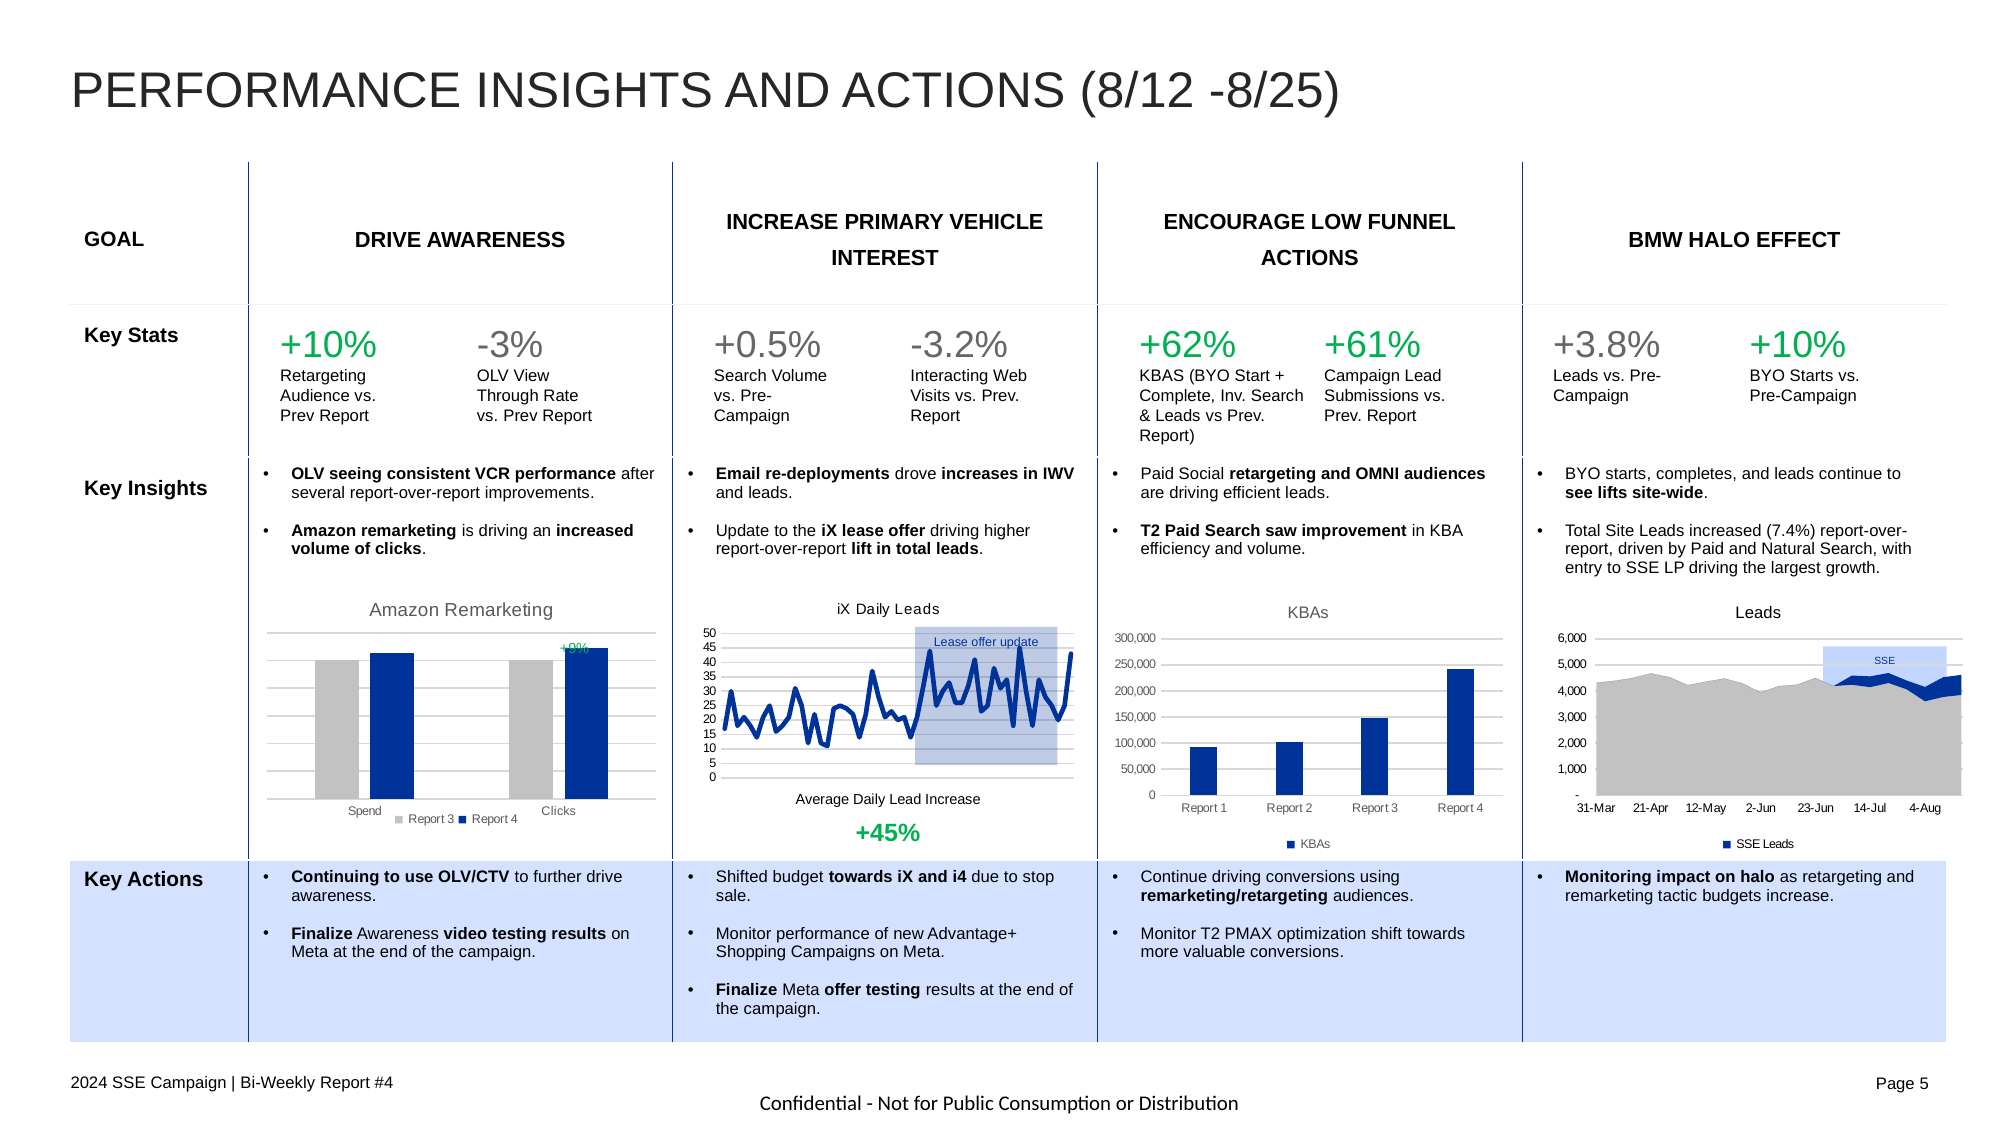

PERFORMANCE INSIGHTS AND ACTIONS (8/12 -8/25)
| GOAL | DRIVE AWARENESS | INCREASE PRIMARY VEHICLE INTEREST | ENCOURAGE LOW FUNNEL ACTIONS | BMW HALO EFFECT |
| --- | --- | --- | --- | --- |
| Key Stats |  |  |  |  |
| Key Insights | OLV seeing consistent VCR performance after several report-over-report improvements. Amazon remarketing is driving an increased volume of clicks. | Email re-deployments drove increases in IWV and leads. Update to the iX lease offer driving higher report-over-report lift in total leads. | Paid Social retargeting and OMNI audiences are driving efficient leads. T2 Paid Search saw improvement in KBA efficiency and volume. | BYO starts, completes, and leads continue to see lifts site-wide. Total Site Leads increased (7.4%) report-over-report, driven by Paid and Natural Search, with entry to SSE LP driving the largest growth. |
| Key Actions | Continuing to use OLV/CTV to further drive awareness. Finalize Awareness video testing results on Meta at the end of the campaign. | Shifted budget towards iX and i4 due to stop sale. Monitor performance of new Advantage+ Shopping Campaigns on Meta. Finalize Meta offer testing results at the end of the campaign. | Continue driving conversions using remarketing/retargeting audiences. Monitor T2 PMAX optimization shift towards more valuable conversions. | Monitoring impact on halo as retargeting and remarketing tactic budgets increase. |
+10%
Retargeting Audience vs. Prev Report
-3%
OLV View Through Rate
vs. Prev Report
+0.5%
Search Volume vs. Pre-Campaign
-3.2%
Interacting Web Visits vs. Prev. Report
+62%
KBAS (BYO Start + Complete, Inv. Search & Leads vs Prev. Report)
+61%
Campaign Lead Submissions vs. Prev. Report
+3.8%
Leads vs. Pre-Campaign
+10%
BYO Starts vs. Pre-Campaign

### Chart: Amazon Remarketing

| Category | Report 3 | Report 4 |
|---|---|---|
| Spend | 100.0 | 105.6 |
| Clicks | 100.0 | 109.3 |

### Chart: iX Daily Leads

| Category | Leads |
|---|---|
| 45475 | 17.0 |
| 45476 | 30.0 |
| 45477 | 18.0 |
| 45478 | 21.0 |
| 45479 | 18.0 |
| 45480 | 14.0 |
| 45481 | 21.0 |
| 45482 | 25.0 |
| 45483 | 16.0 |
| 45484 | 18.0 |
| 45485 | 21.0 |
| 45486 | 31.0 |
| 45487 | 25.0 |
| 45488 | 12.0 |
| 45489 | 22.0 |
| 45490 | 12.0 |
| 45491 | 11.0 |
| 45492 | 24.0 |
| 45493 | 25.0 |
| 45494 | 24.0 |
| 45495 | 22.0 |
| 45496 | 14.0 |
| 45497 | 22.0 |
| 45498 | 37.0 |
| 45499 | 28.0 |
| 45500 | 21.0 |
| 45501 | 23.0 |
| 45502 | 20.0 |
| 45503 | 21.0 |
| 45504 | 14.0 |
| 45505 | 21.0 |
| 45506 | 32.0 |
| 45507 | 44.0 |
| 45508 | 25.0 |
| 45509 | 30.0 |
| 45510 | 33.0 |
| 45511 | 26.0 |
| 45512 | 26.0 |
| 45513 | 32.0 |
| 45514 | 41.0 |
| 45515 | 23.0 |
| 45516 | 25.0 |
| 45517 | 38.0 |
| 45518 | 31.0 |
| 45519 | 34.0 |
| 45520 | 18.0 |
| 45521 | 45.0 |
| 45522 | 30.0 |
| 45523 | 18.0 |
| 45524 | 34.0 |
| 45525 | 28.0 |
| 45526 | 25.0 |
| 45527 | 20.0 |
| 45528 | 25.0 |
| 45529 | 43.0 |

### Chart:

| Category | KBAs |
|---|---|
| Report 1 | 92891.0 |
| Report 2 | 101943.0 |
| Report 3 | 149215.0 |
| Report 4 | 241994.0 |

### Chart: Leads

| Category | All Leads  (Excl. SSE) | SSE Leads |
|---|---|---|
| 45382 | 4325.0 | 0.0 |
| 45389 | 4394.0 | 0.0 |
| 45396 | 4506.0 | 0.0 |
| 45403 | 4679.0 | 0.0 |
| 45410 | 4535.0 | 0.0 |
| 45417 | 4230.0 | 0.0 |
| 45424 | 4360.0 | 0.0 |
| 45431 | 4485.0 | 0.0 |
| 45438 | 4298.0 | 0.0 |
| 45445 | 3942.0 | 0.0 |
| 45452 | 4192.0 | 0.0 |
| 45459 | 4248.0 | 0.0 |
| 45466 | 4504.0 | 0.0 |
| 45473 | 4192.0 | 0.0 |
| 45480 | 4246.0 | 353.0 |
| 45487 | 4153.0 | 414.0 |
| 45494 | 4311.0 | 385.0 |
| 45501 | 4068.0 | 338.0 |
| 45508 | 3608.0 | 554.0 |
| 45515 | 3775.0 | 758.0 |
| 45522 | 3851.0 | 775.0 |
+9%
Lease offer update
SSE
Average Daily Lead Increase
+45%
2024 SSE Campaign | Bi-Weekly Report #4
Page 5